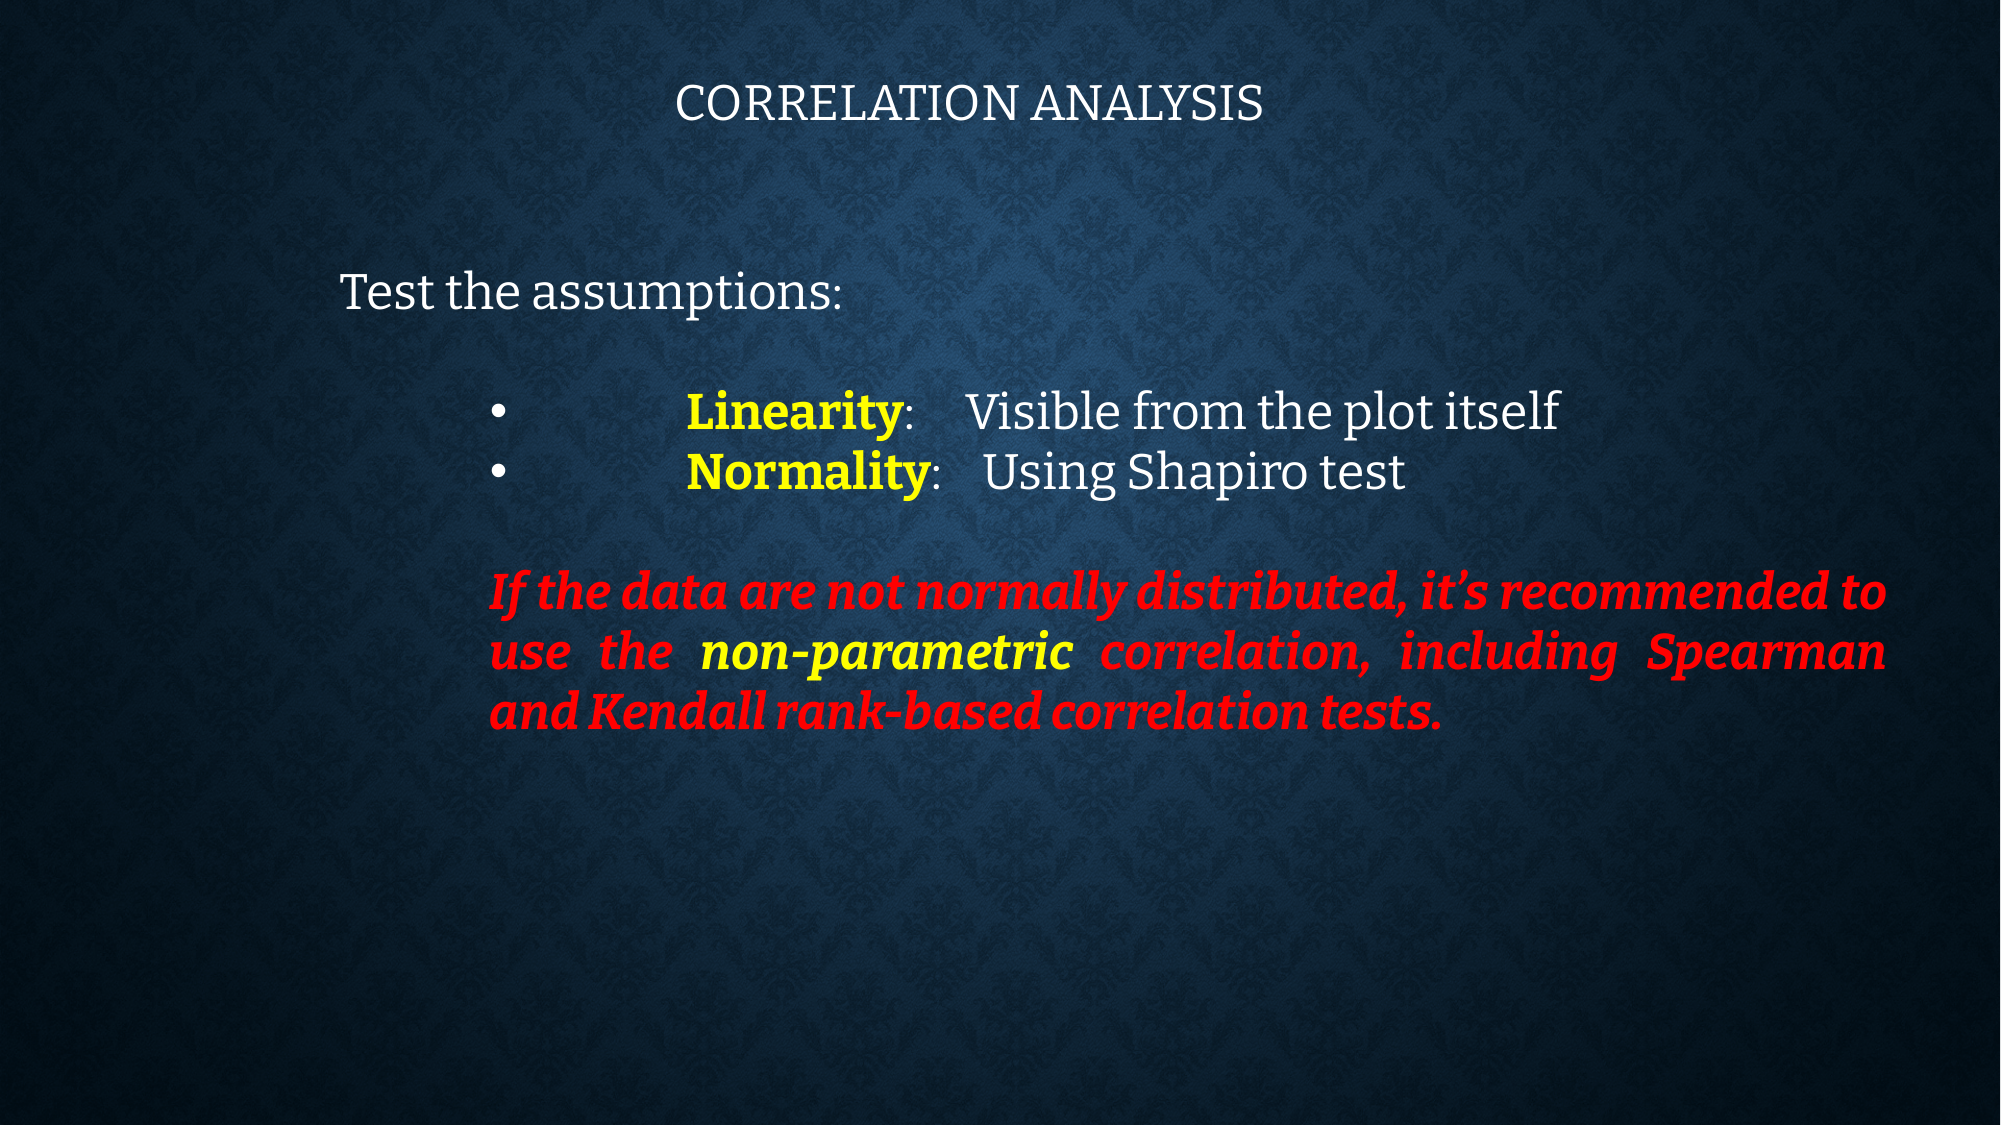

CORRELATION ANALYSIS
Test the assumptions:

	Linearity:     Visible from the plot itself
	Normality:    Using Shapiro test

If the data are not normally distributed, it’s recommended to use the non-parametric correlation, including Spearman and Kendall rank-based correlation tests.